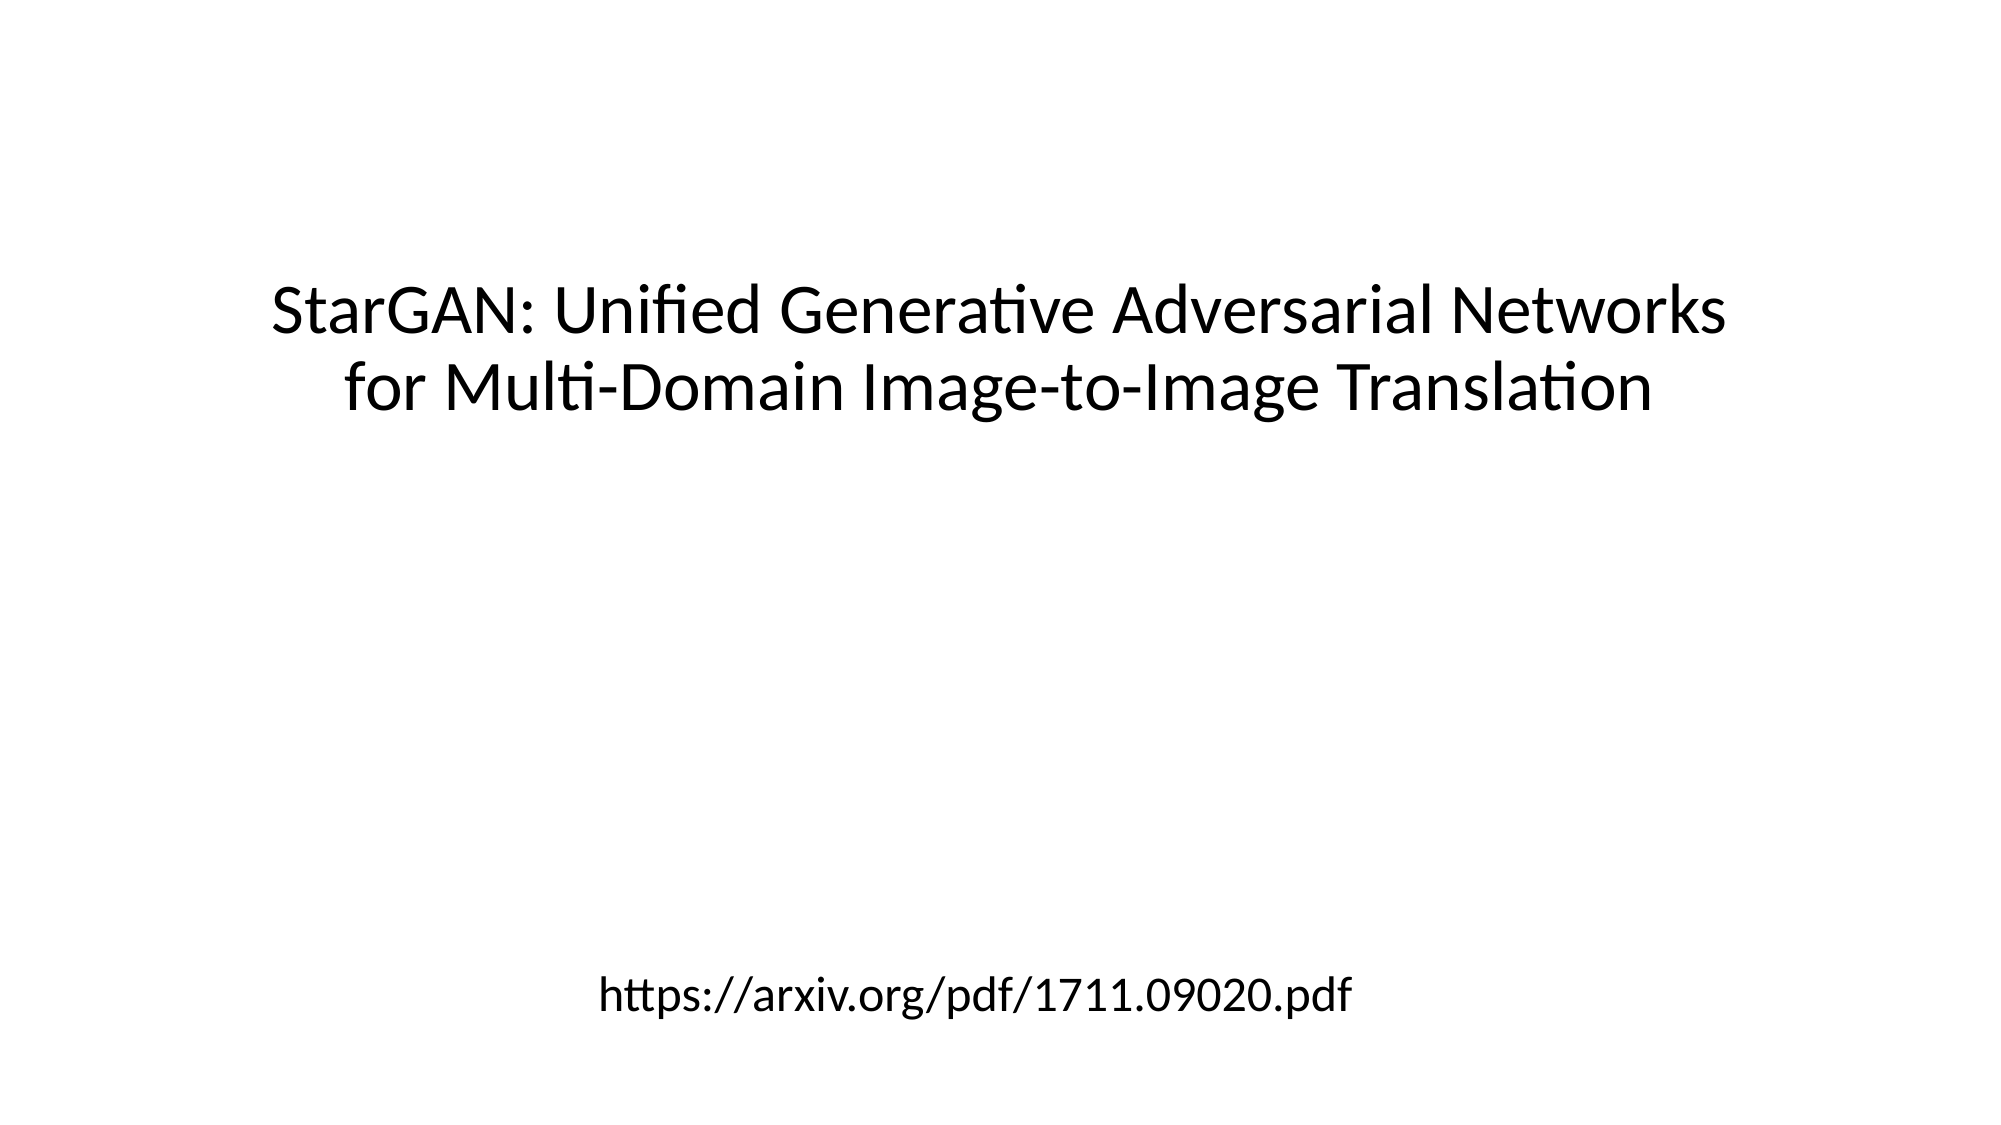

# StarGAN: Unified Generative Adversarial Networks for Multi-Domain Image-to-Image Translation

https://arxiv.org/pdf/1711.09020.pdf